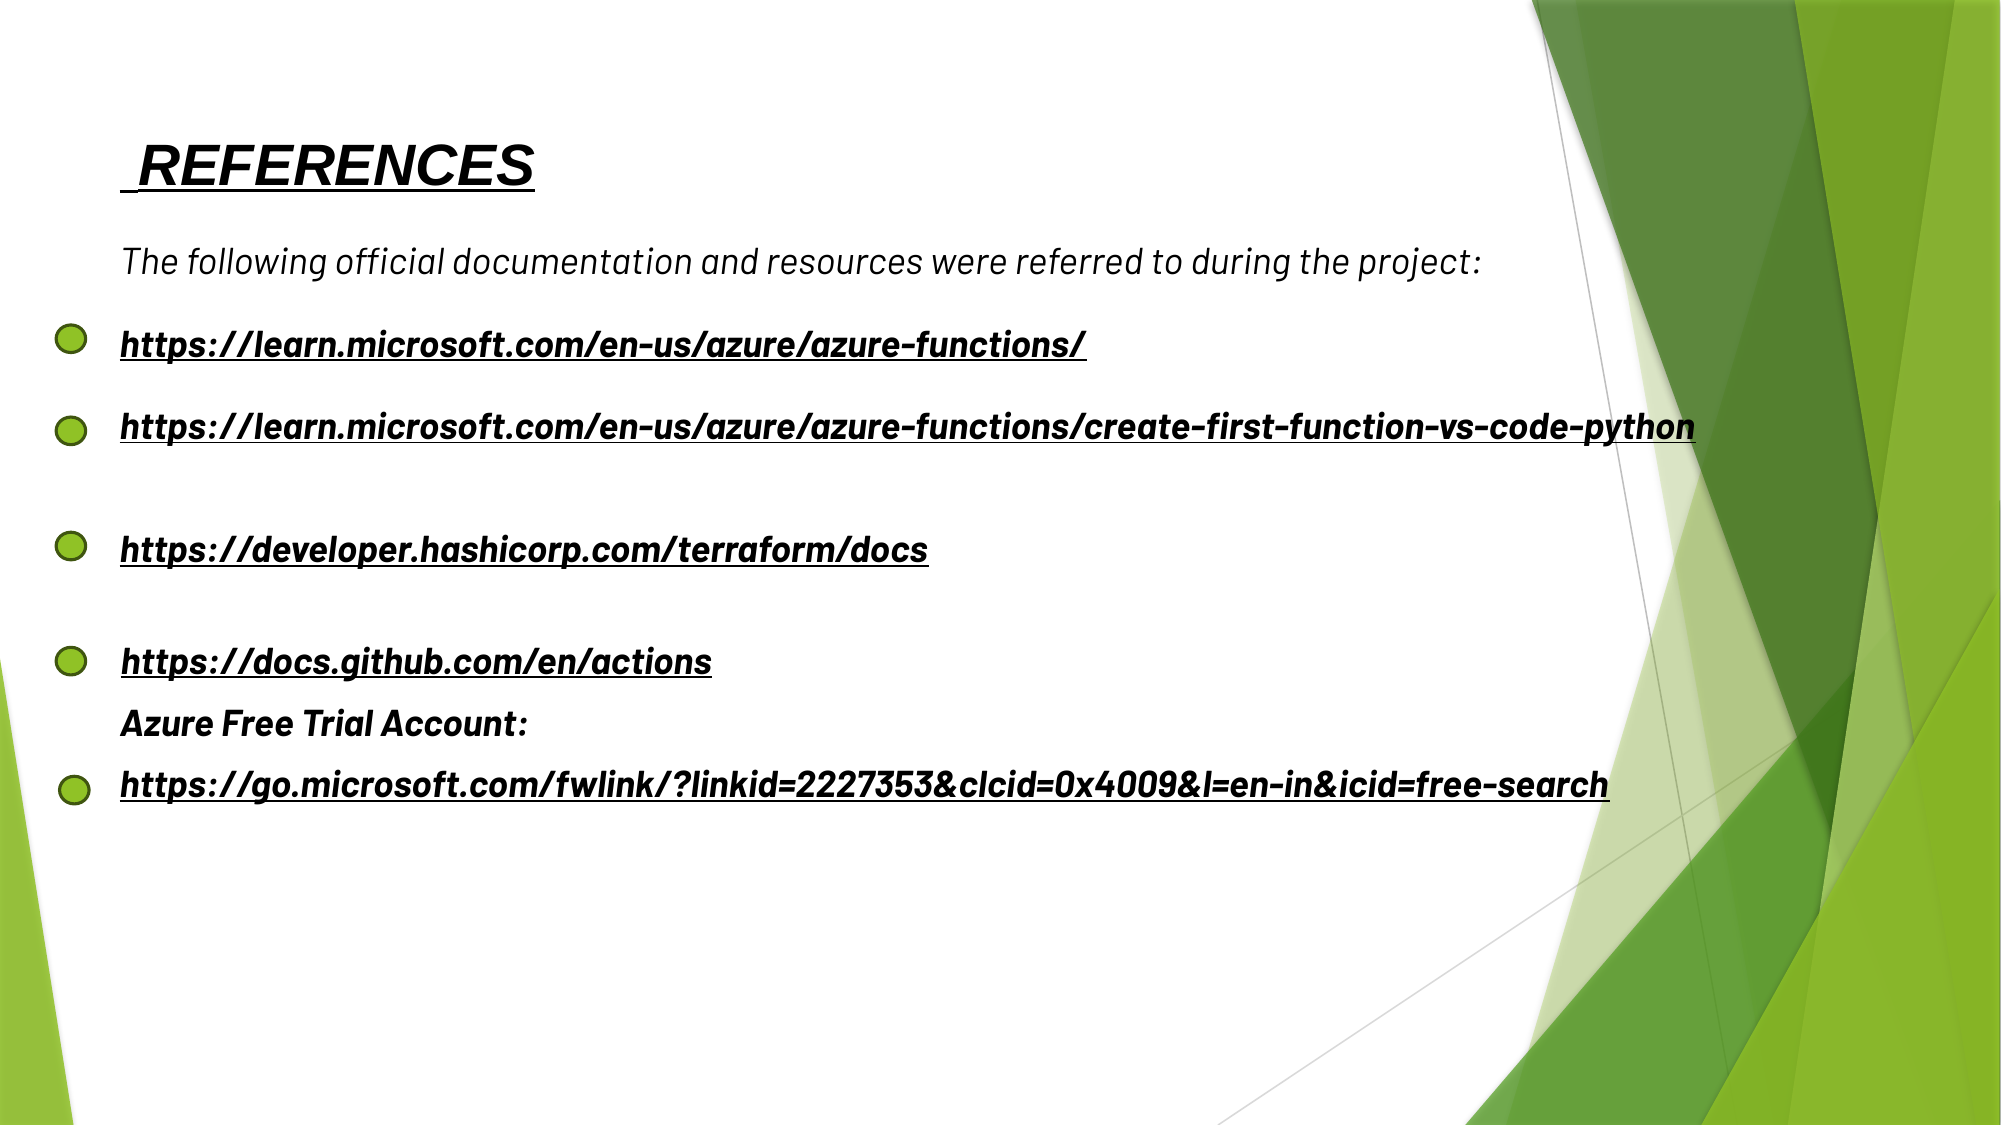

REFERENCES
The following official documentation and resources were referred to during the project:
https://learn.microsoft.com/en-us/azure/azure-functions/
https://learn.microsoft.com/en-us/azure/azure-functions/create-first-function-vs-code-python

https://developer.hashicorp.com/terraform/docs
https://docs.github.com/en/actions
Azure Free Trial Account:
https://go.microsoft.com/fwlink/?linkid=2227353&clcid=0x4009&l=en-in&icid=free-search